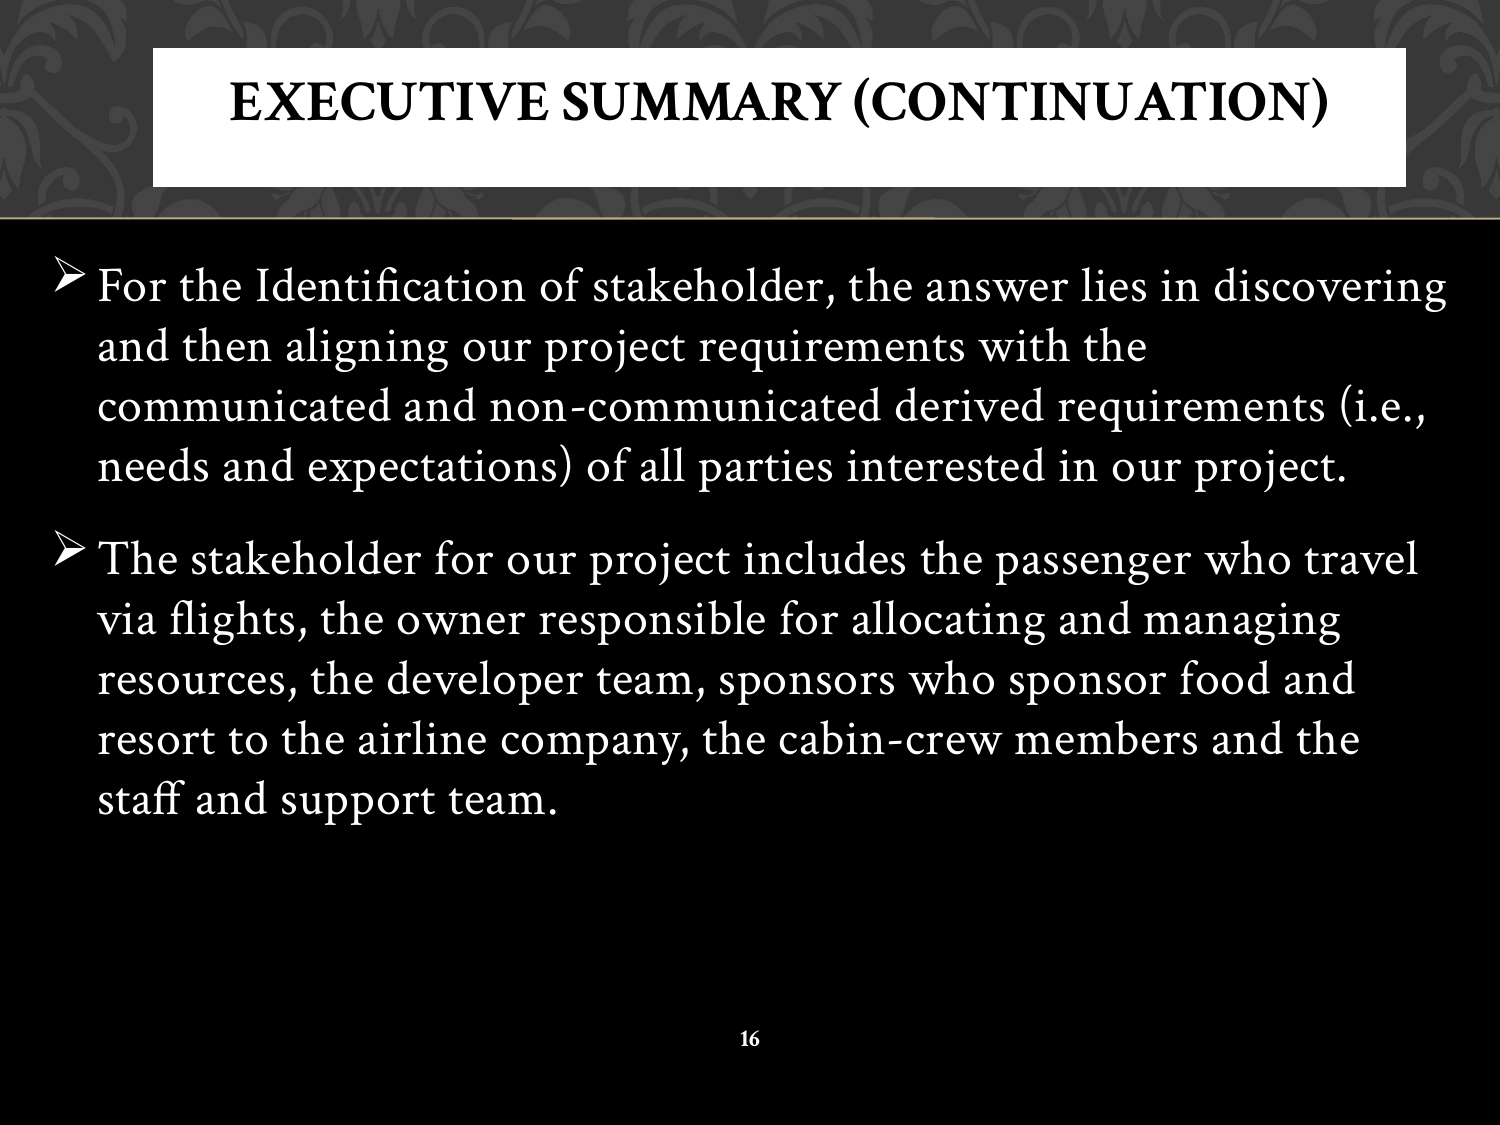

# Executive Summary (continuation)
For the Identification of stakeholder, the answer lies in discovering and then aligning our project requirements with the communicated and non-communicated derived requirements (i.e., needs and expectations) of all parties interested in our project.
The stakeholder for our project includes the passenger who travel via flights, the owner responsible for allocating and managing resources, the developer team, sponsors who sponsor food and resort to the airline company, the cabin-crew members and the staff and support team.
16